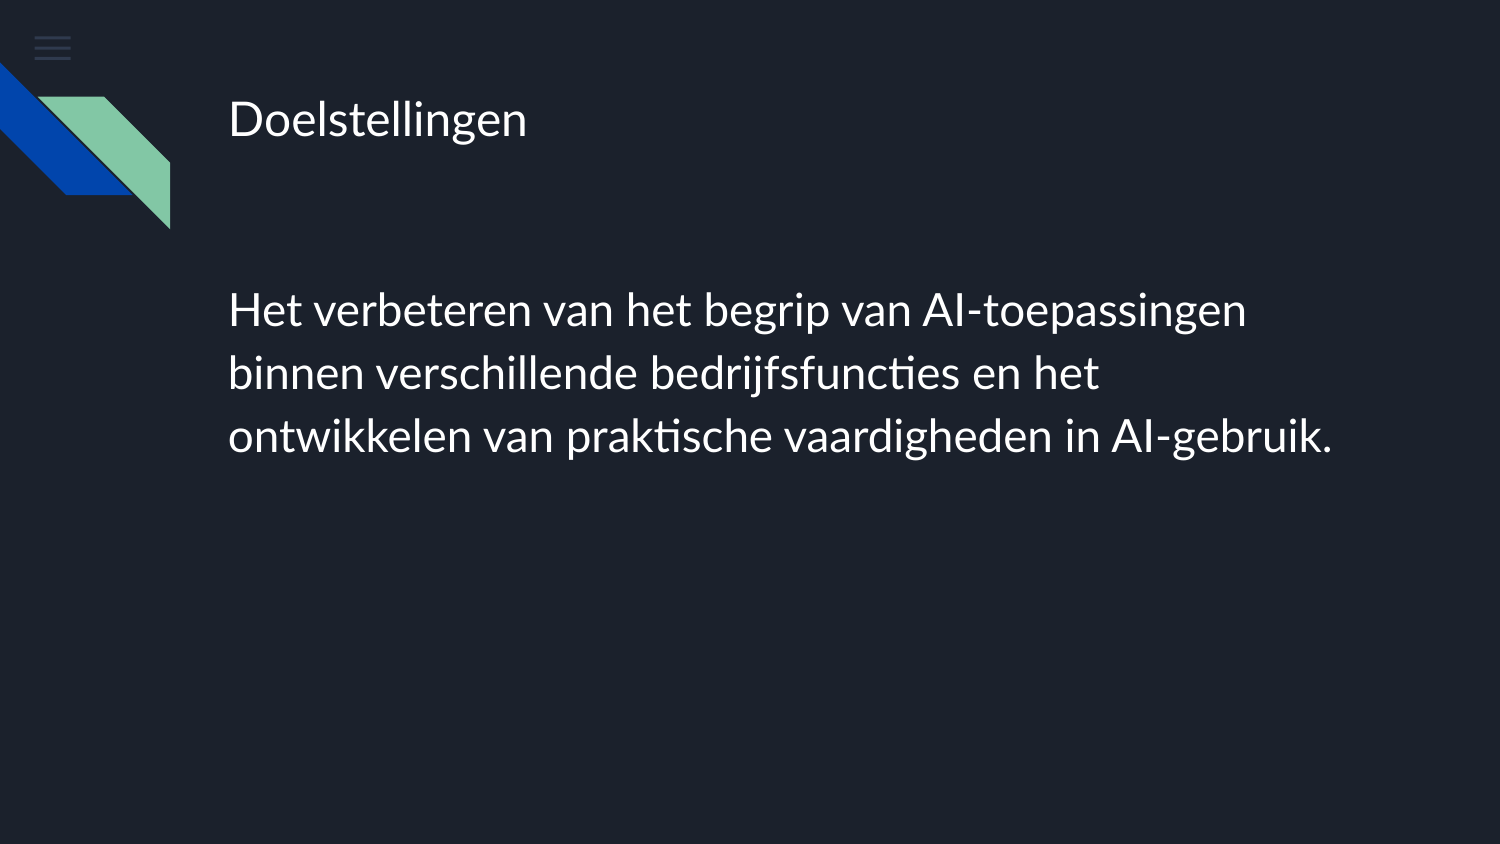

# Doelstellingen
Het verbeteren van het begrip van AI-toepassingen binnen verschillende bedrijfsfuncties en het ontwikkelen van praktische vaardigheden in AI-gebruik.